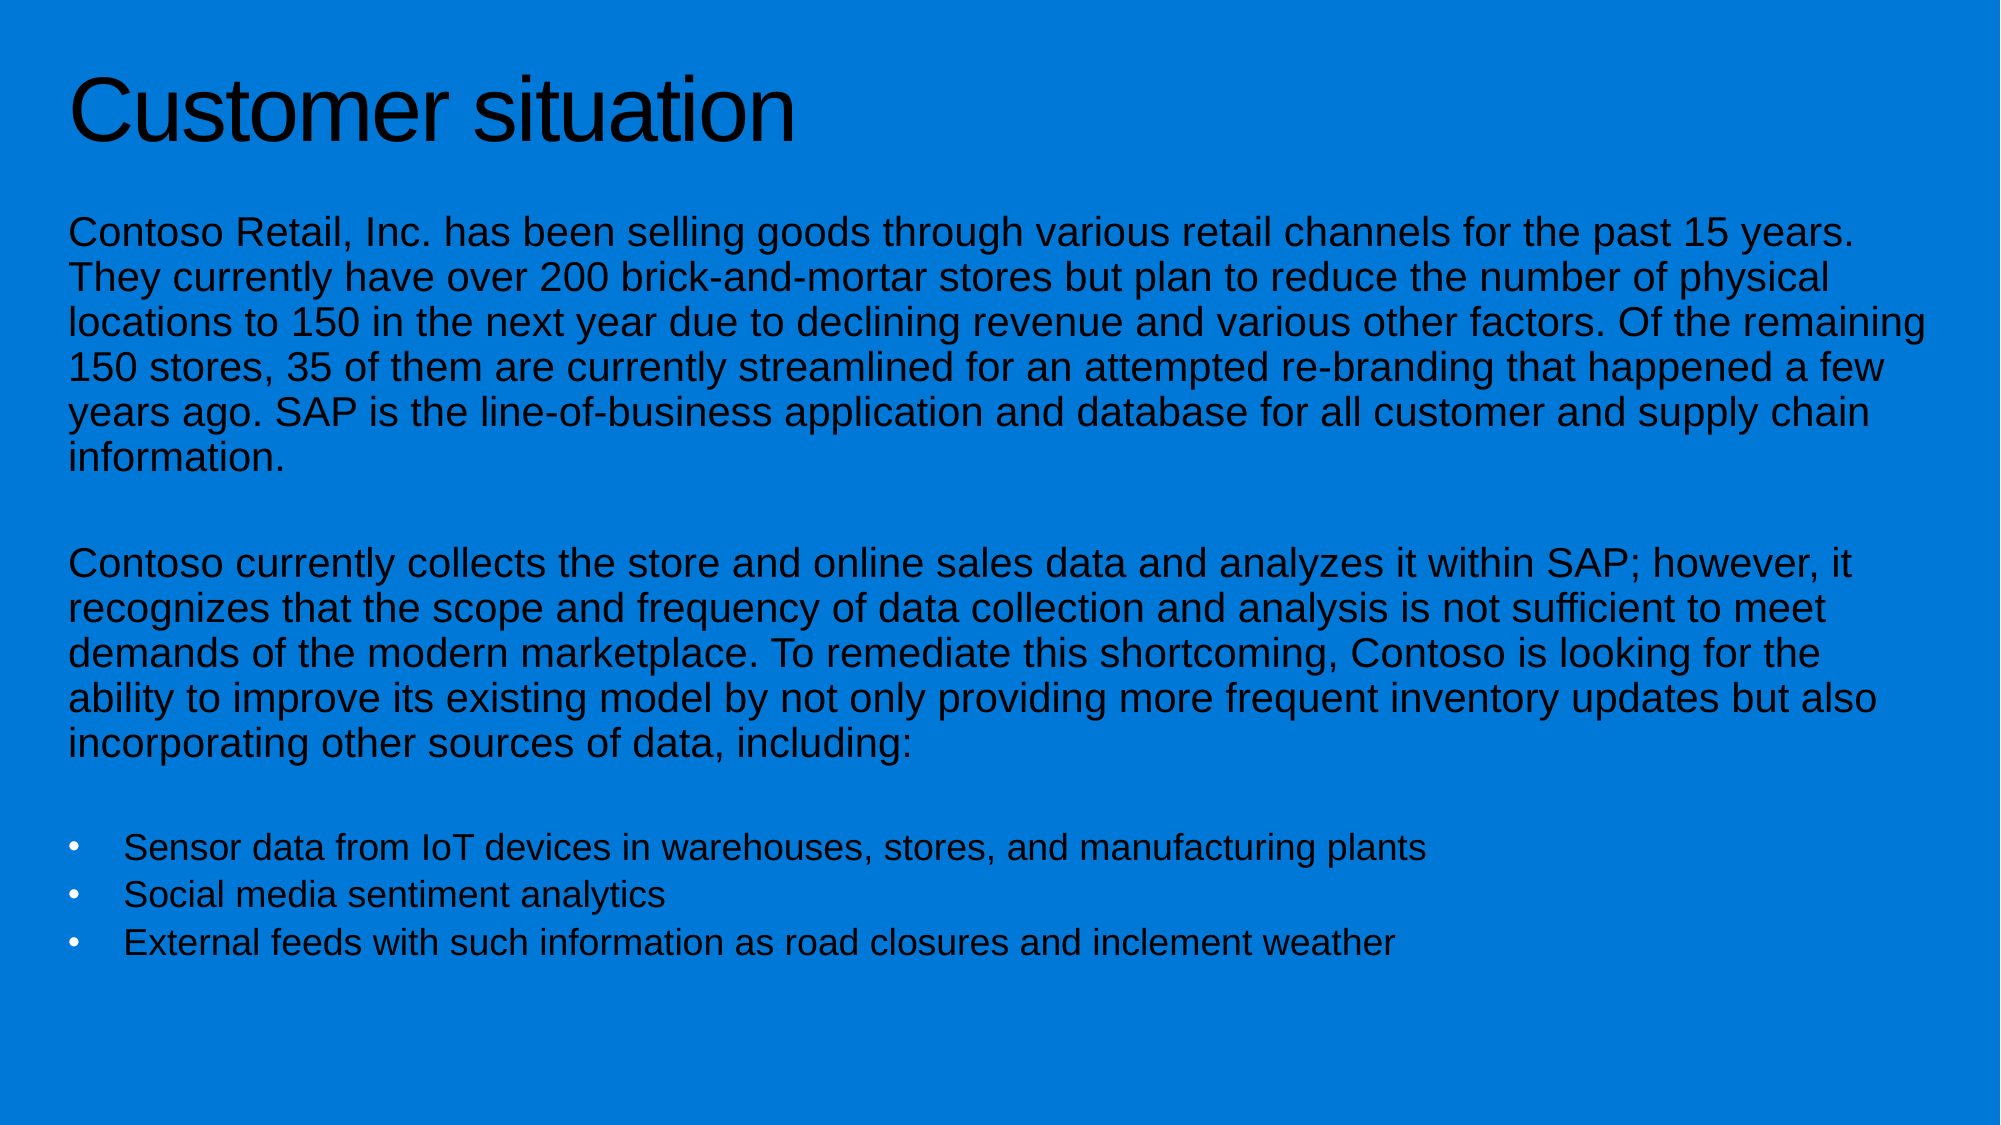

# Customer situation
Contoso Retail, Inc. has been selling goods through various retail channels for the past 15 years. They currently have over 200 brick-and-mortar stores but plan to reduce the number of physical locations to 150 in the next year due to declining revenue and various other factors. Of the remaining 150 stores, 35 of them are currently streamlined for an attempted re-branding that happened a few years ago. SAP is the line-of-business application and database for all customer and supply chain information.

Contoso currently collects the store and online sales data and analyzes it within SAP; however, it recognizes that the scope and frequency of data collection and analysis is not sufficient to meet demands of the modern marketplace. To remediate this shortcoming, Contoso is looking for the ability to improve its existing model by not only providing more frequent inventory updates but also incorporating other sources of data, including:

Sensor data from IoT devices in warehouses, stores, and manufacturing plants
Social media sentiment analytics
External feeds with such information as road closures and inclement weather